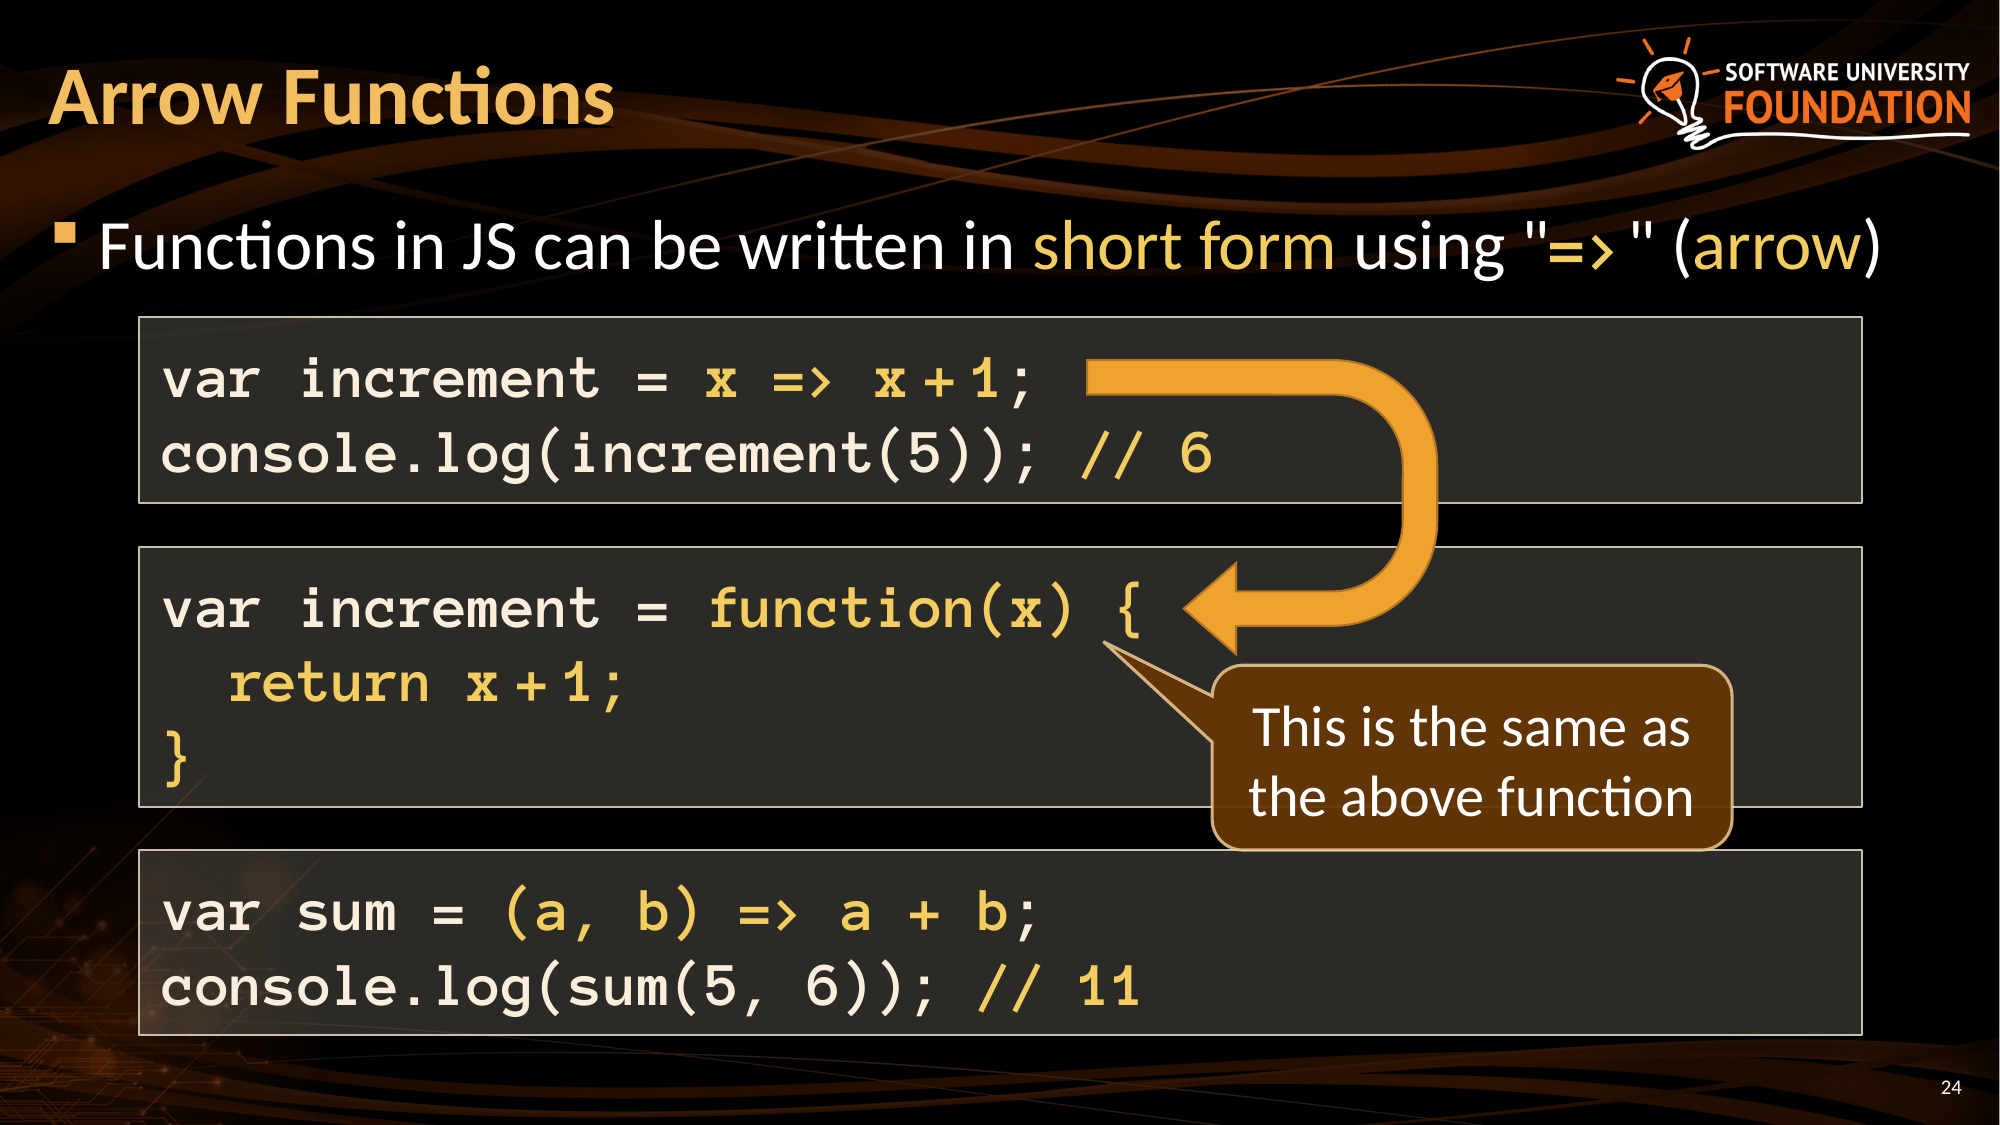

# Arrow Functions
Functions in JS can be written in short form using "=>" (arrow)
var increment = x => x + 1;
console.log(increment(5)); // 6

var increment = function(x) {
  return x + 1;
}
This is the same as the above function
var sum = (a, b) => a + b;
console.log(sum(5, 6)); // 11
24